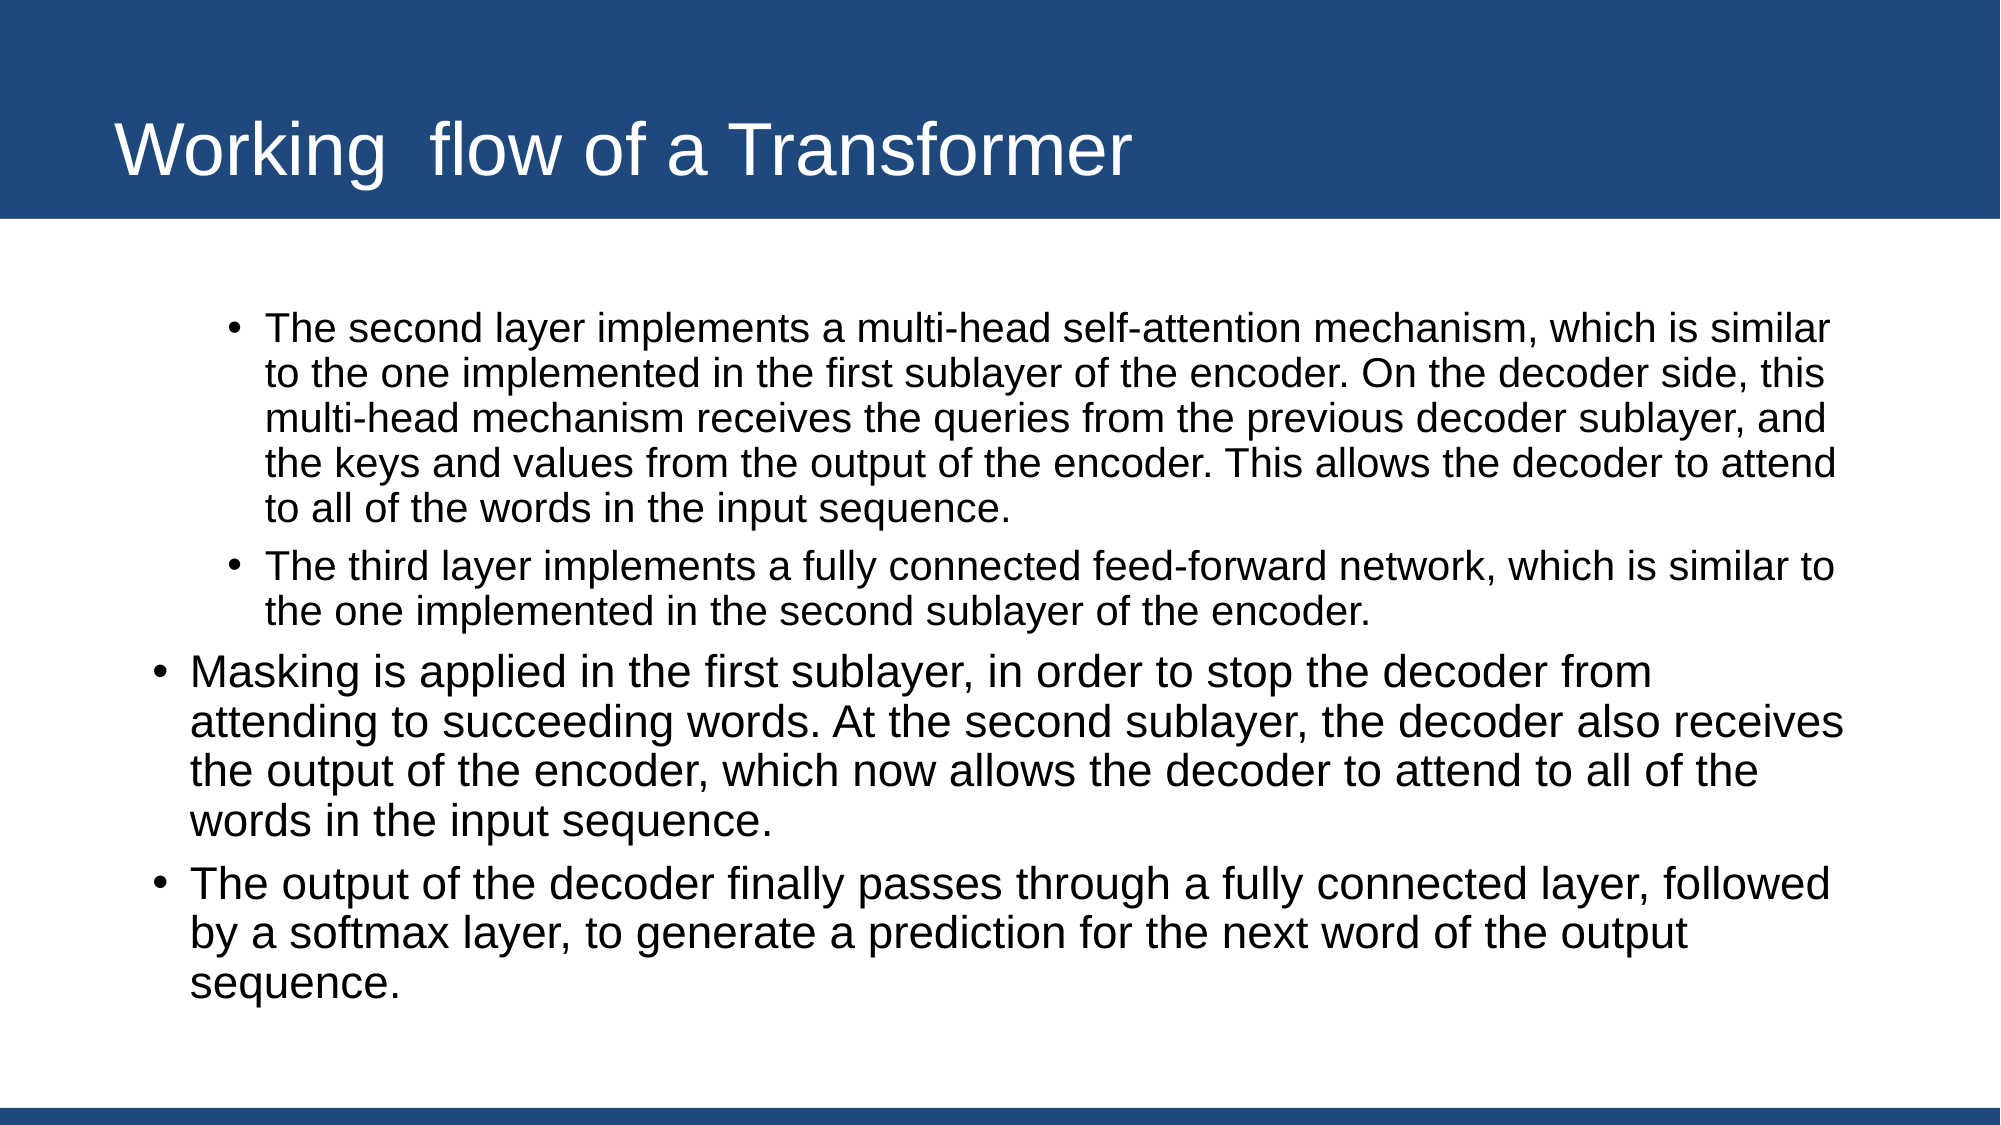

# Working  flow of a Transformer
The second layer implements a multi-head self-attention mechanism, which is similar to the one implemented in the first sublayer of the encoder. On the decoder side, this multi-head mechanism receives the queries from the previous decoder sublayer, and the keys and values from the output of the encoder. This allows the decoder to attend to all of the words in the input sequence.
The third layer implements a fully connected feed-forward network, which is similar to the one implemented in the second sublayer of the encoder.
Masking is applied in the first sublayer, in order to stop the decoder from attending to succeeding words. At the second sublayer, the decoder also receives the output of the encoder, which now allows the decoder to attend to all of the words in the input sequence.
The output of the decoder finally passes through a fully connected layer, followed by a softmax layer, to generate a prediction for the next word of the output sequence.